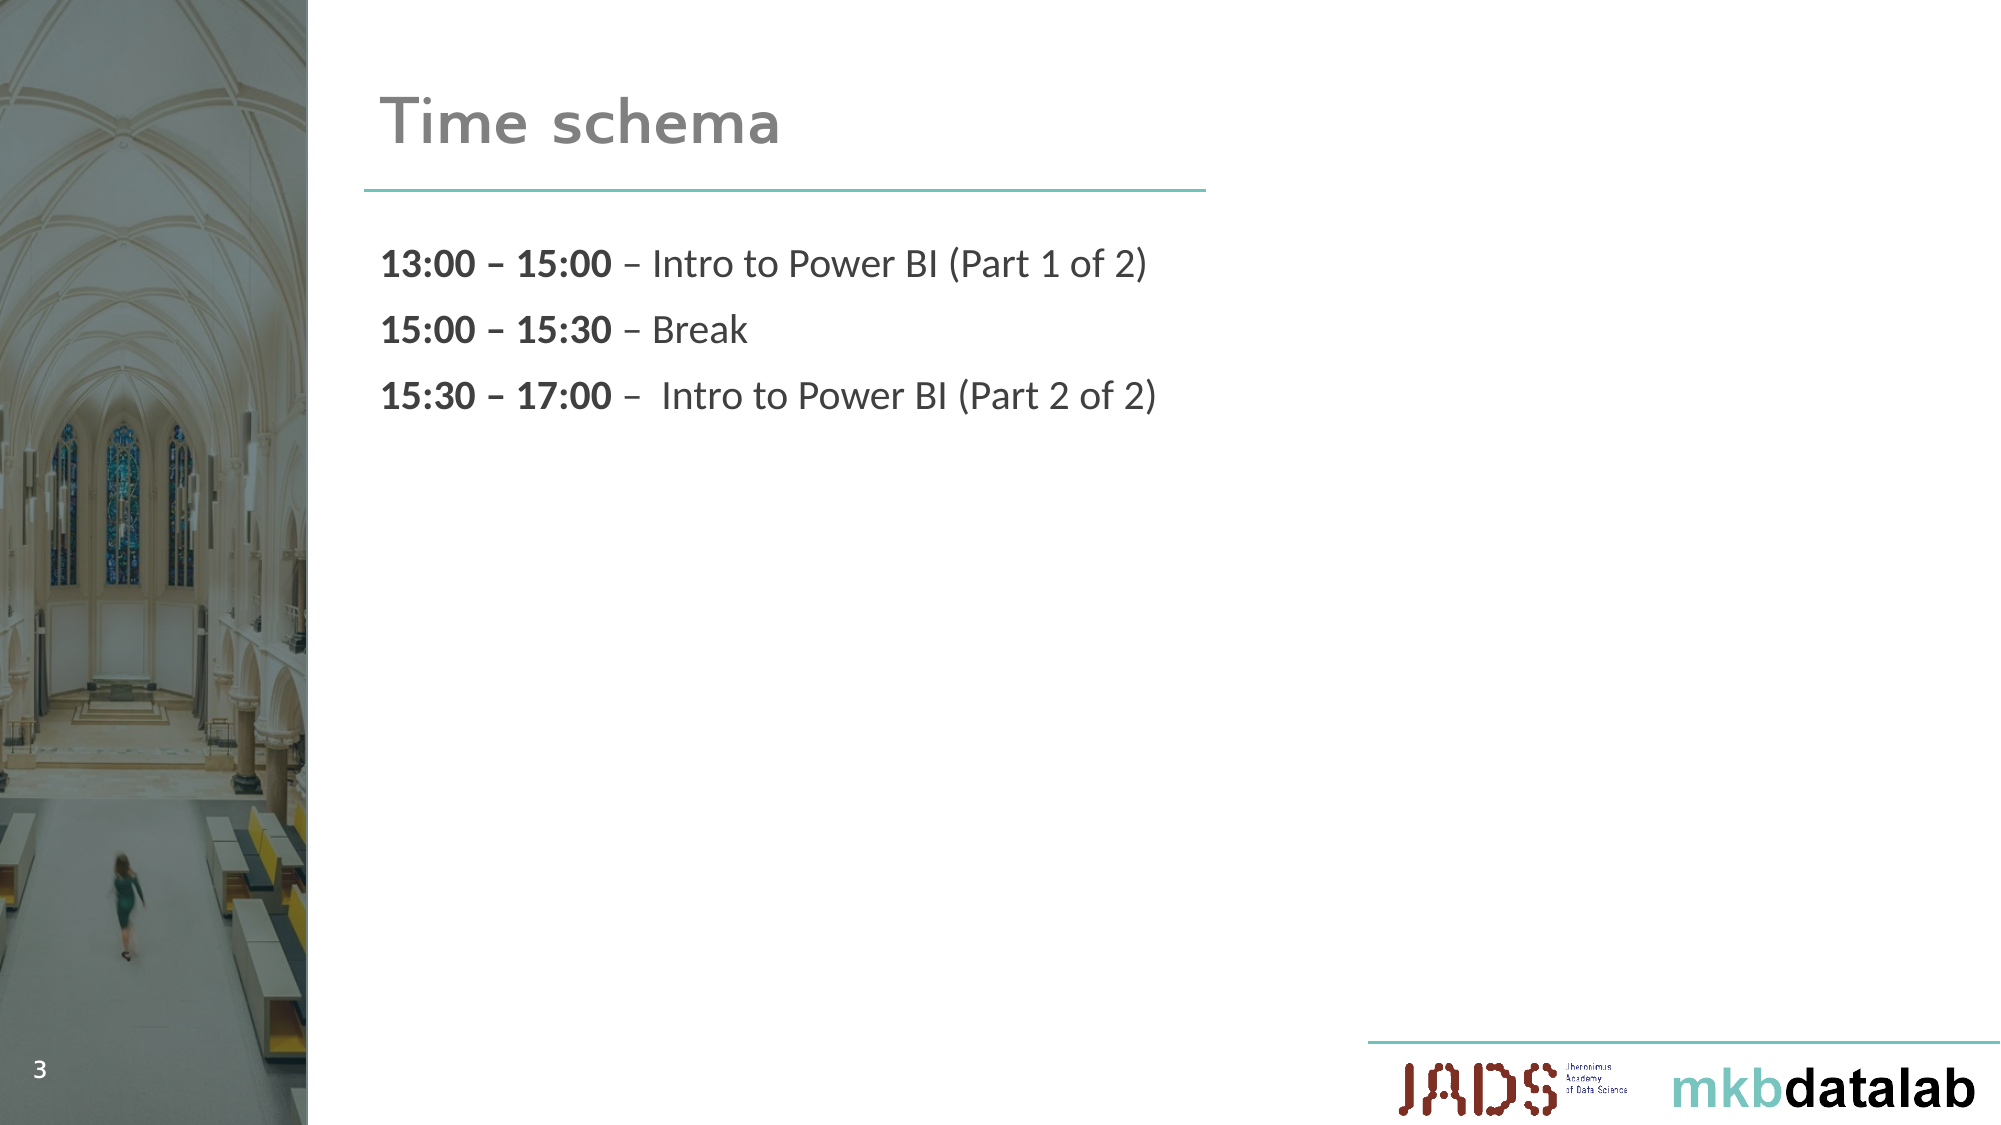

# Time schema
13:00 – 15:00 – Intro to Power BI (Part 1 of 2)
15:00 – 15:30 – Break
15:30 – 17:00 –  Intro to Power BI (Part 2 of 2)
3